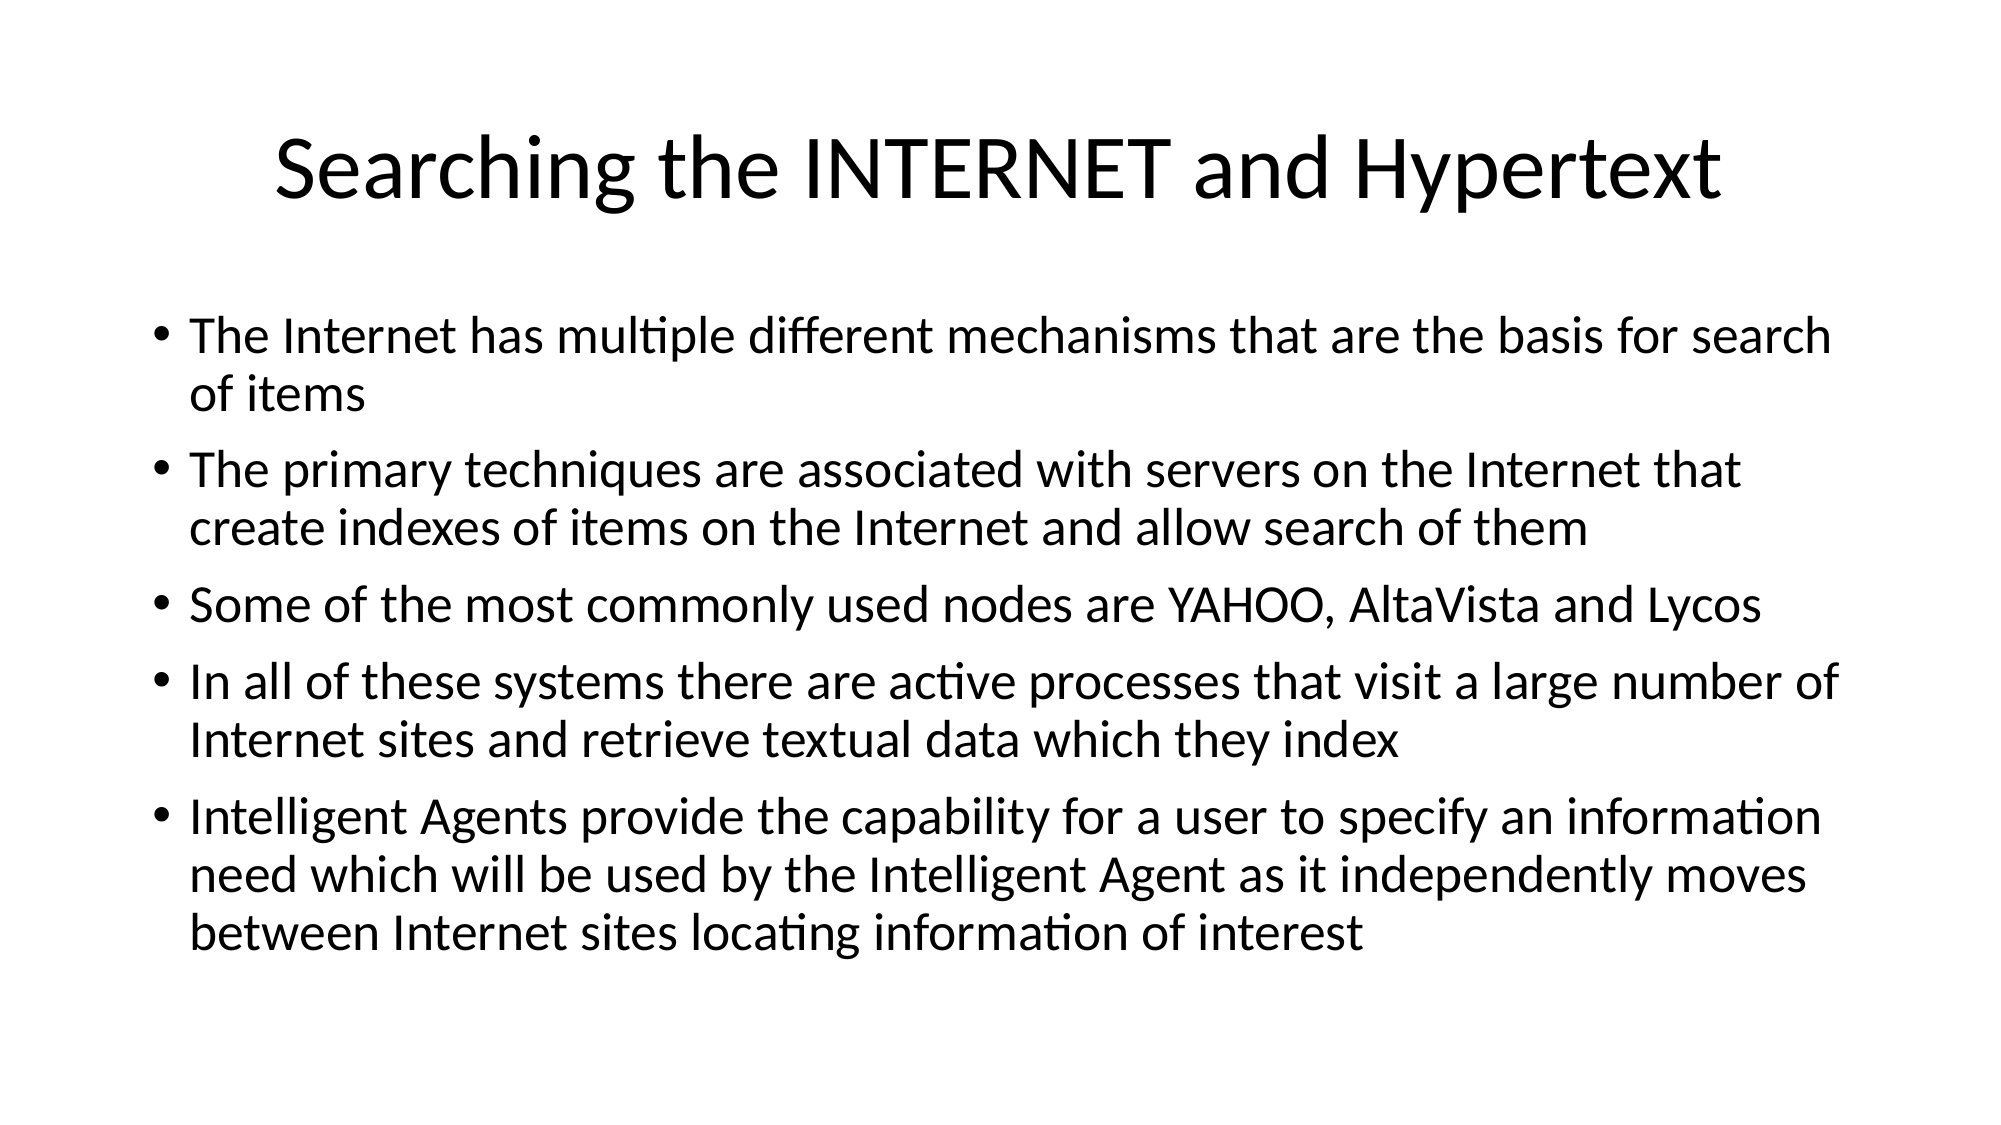

# Searching the INTERNET and Hypertext
The Internet has multiple different mechanisms that are the basis for search of items
The primary techniques are associated with servers on the Internet that create indexes of items on the Internet and allow search of them
Some of the most commonly used nodes are YAHOO, AltaVista and Lycos
In all of these systems there are active processes that visit a large number of Internet sites and retrieve textual data which they index
Intelligent Agents provide the capability for a user to specify an information need which will be used by the Intelligent Agent as it independently moves between Internet sites locating information of interest